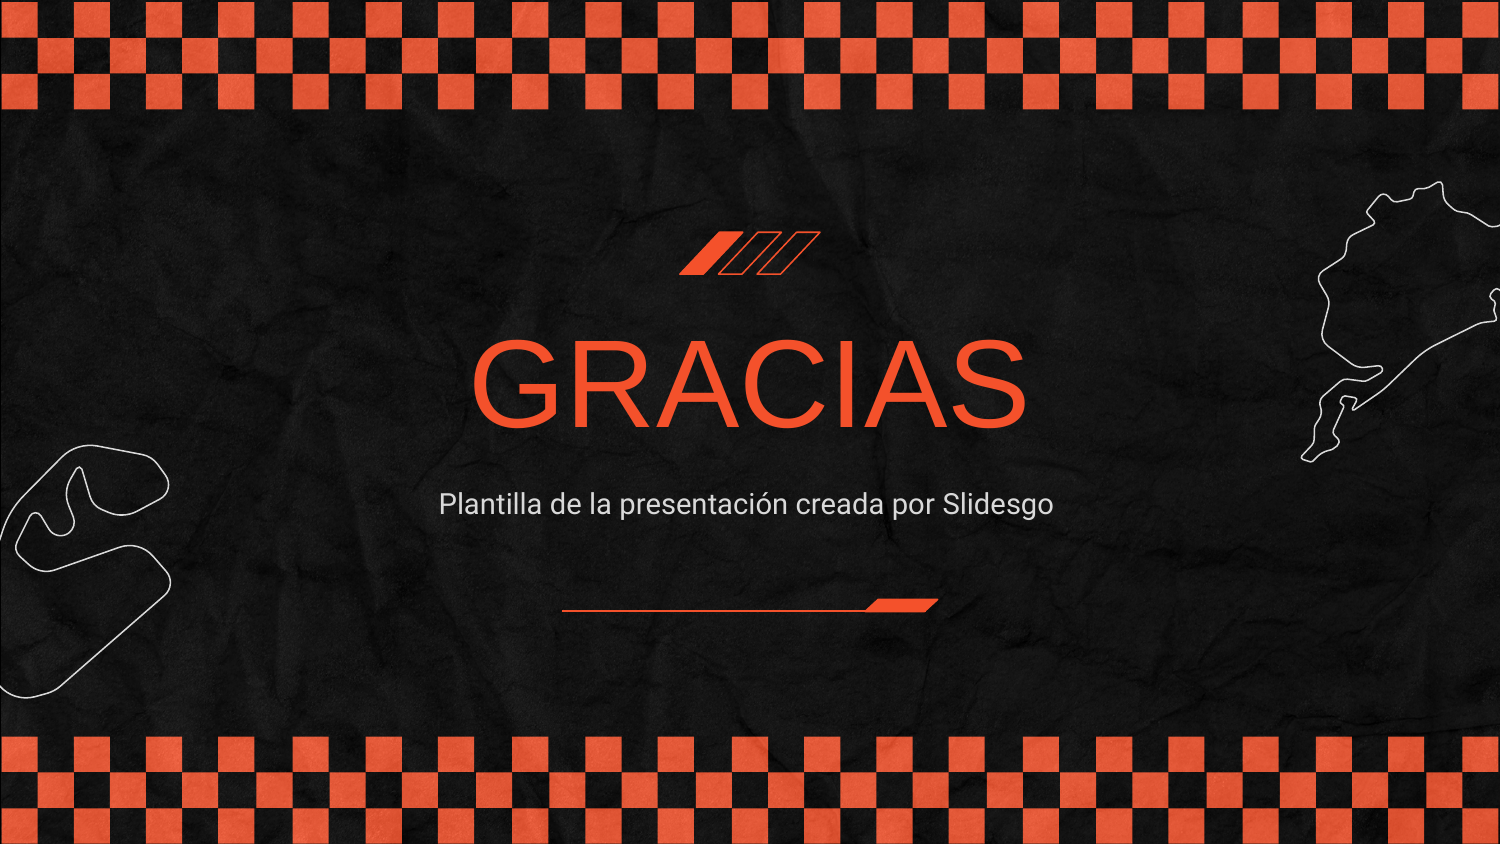

# GRACIAS
Plantilla de la presentación creada por Slidesgo